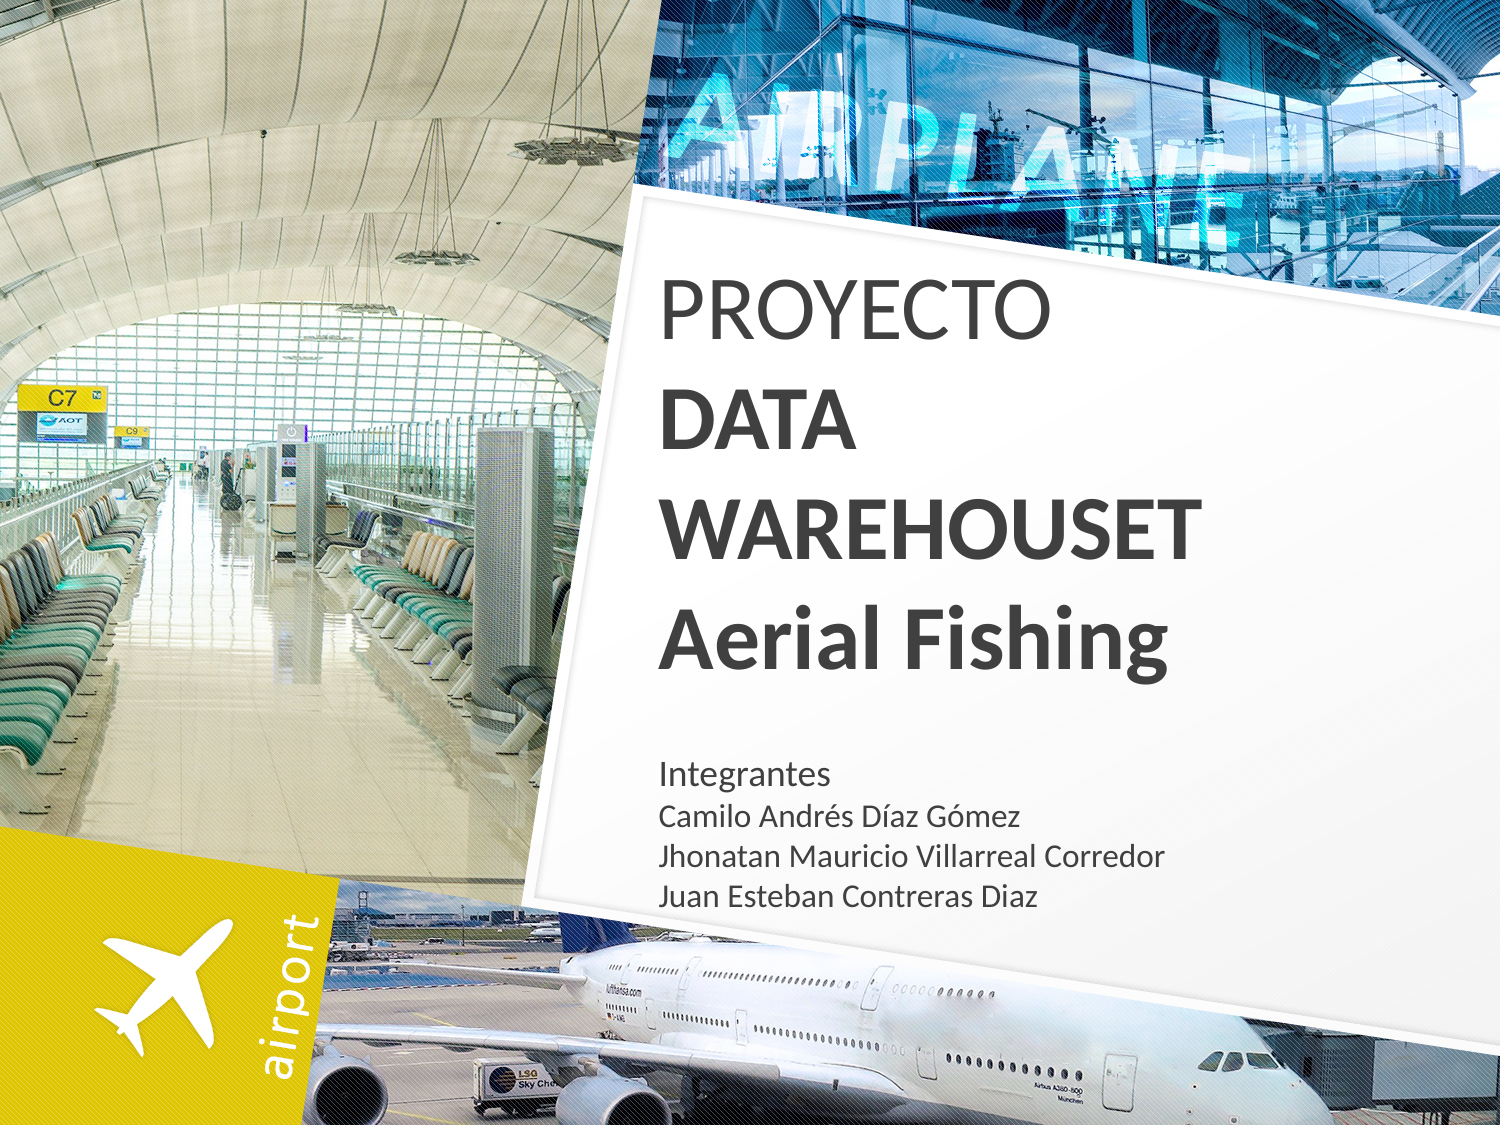

# PROYECTO DATA WAREHOUSET Aerial Fishing
Integrantes
Camilo Andrés Díaz Gómez
Jhonatan Mauricio Villarreal Corredor
Juan Esteban Contreras Diaz